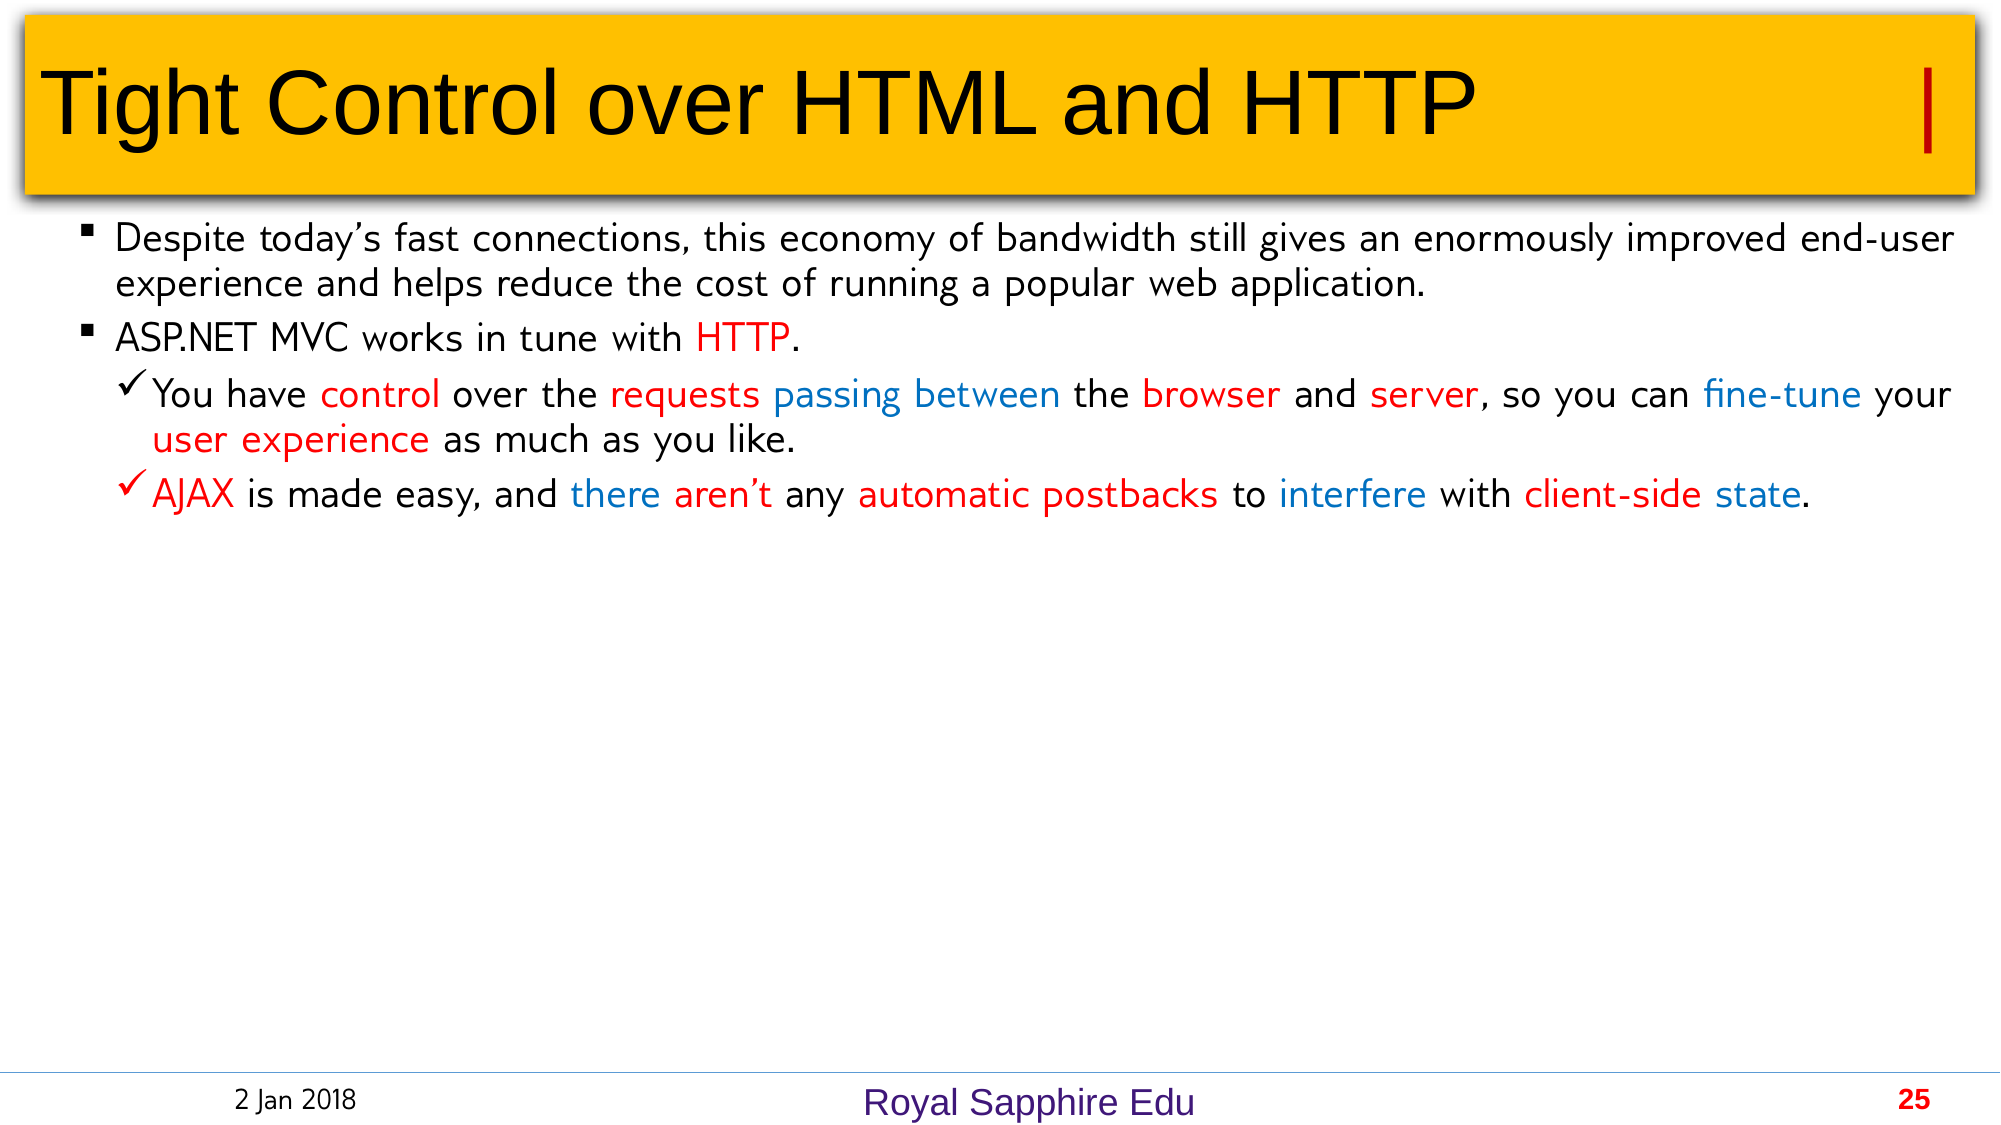

# Tight Control over HTML and HTTP			   |
Despite today’s fast connections, this economy of bandwidth still gives an enormously improved end-user experience and helps reduce the cost of running a popular web application.
ASP.NET MVC works in tune with HTTP.
You have control over the requests passing between the browser and server, so you can fine-tune your user experience as much as you like.
AJAX is made easy, and there aren’t any automatic postbacks to interfere with client-side state.
2 Jan 2018
25